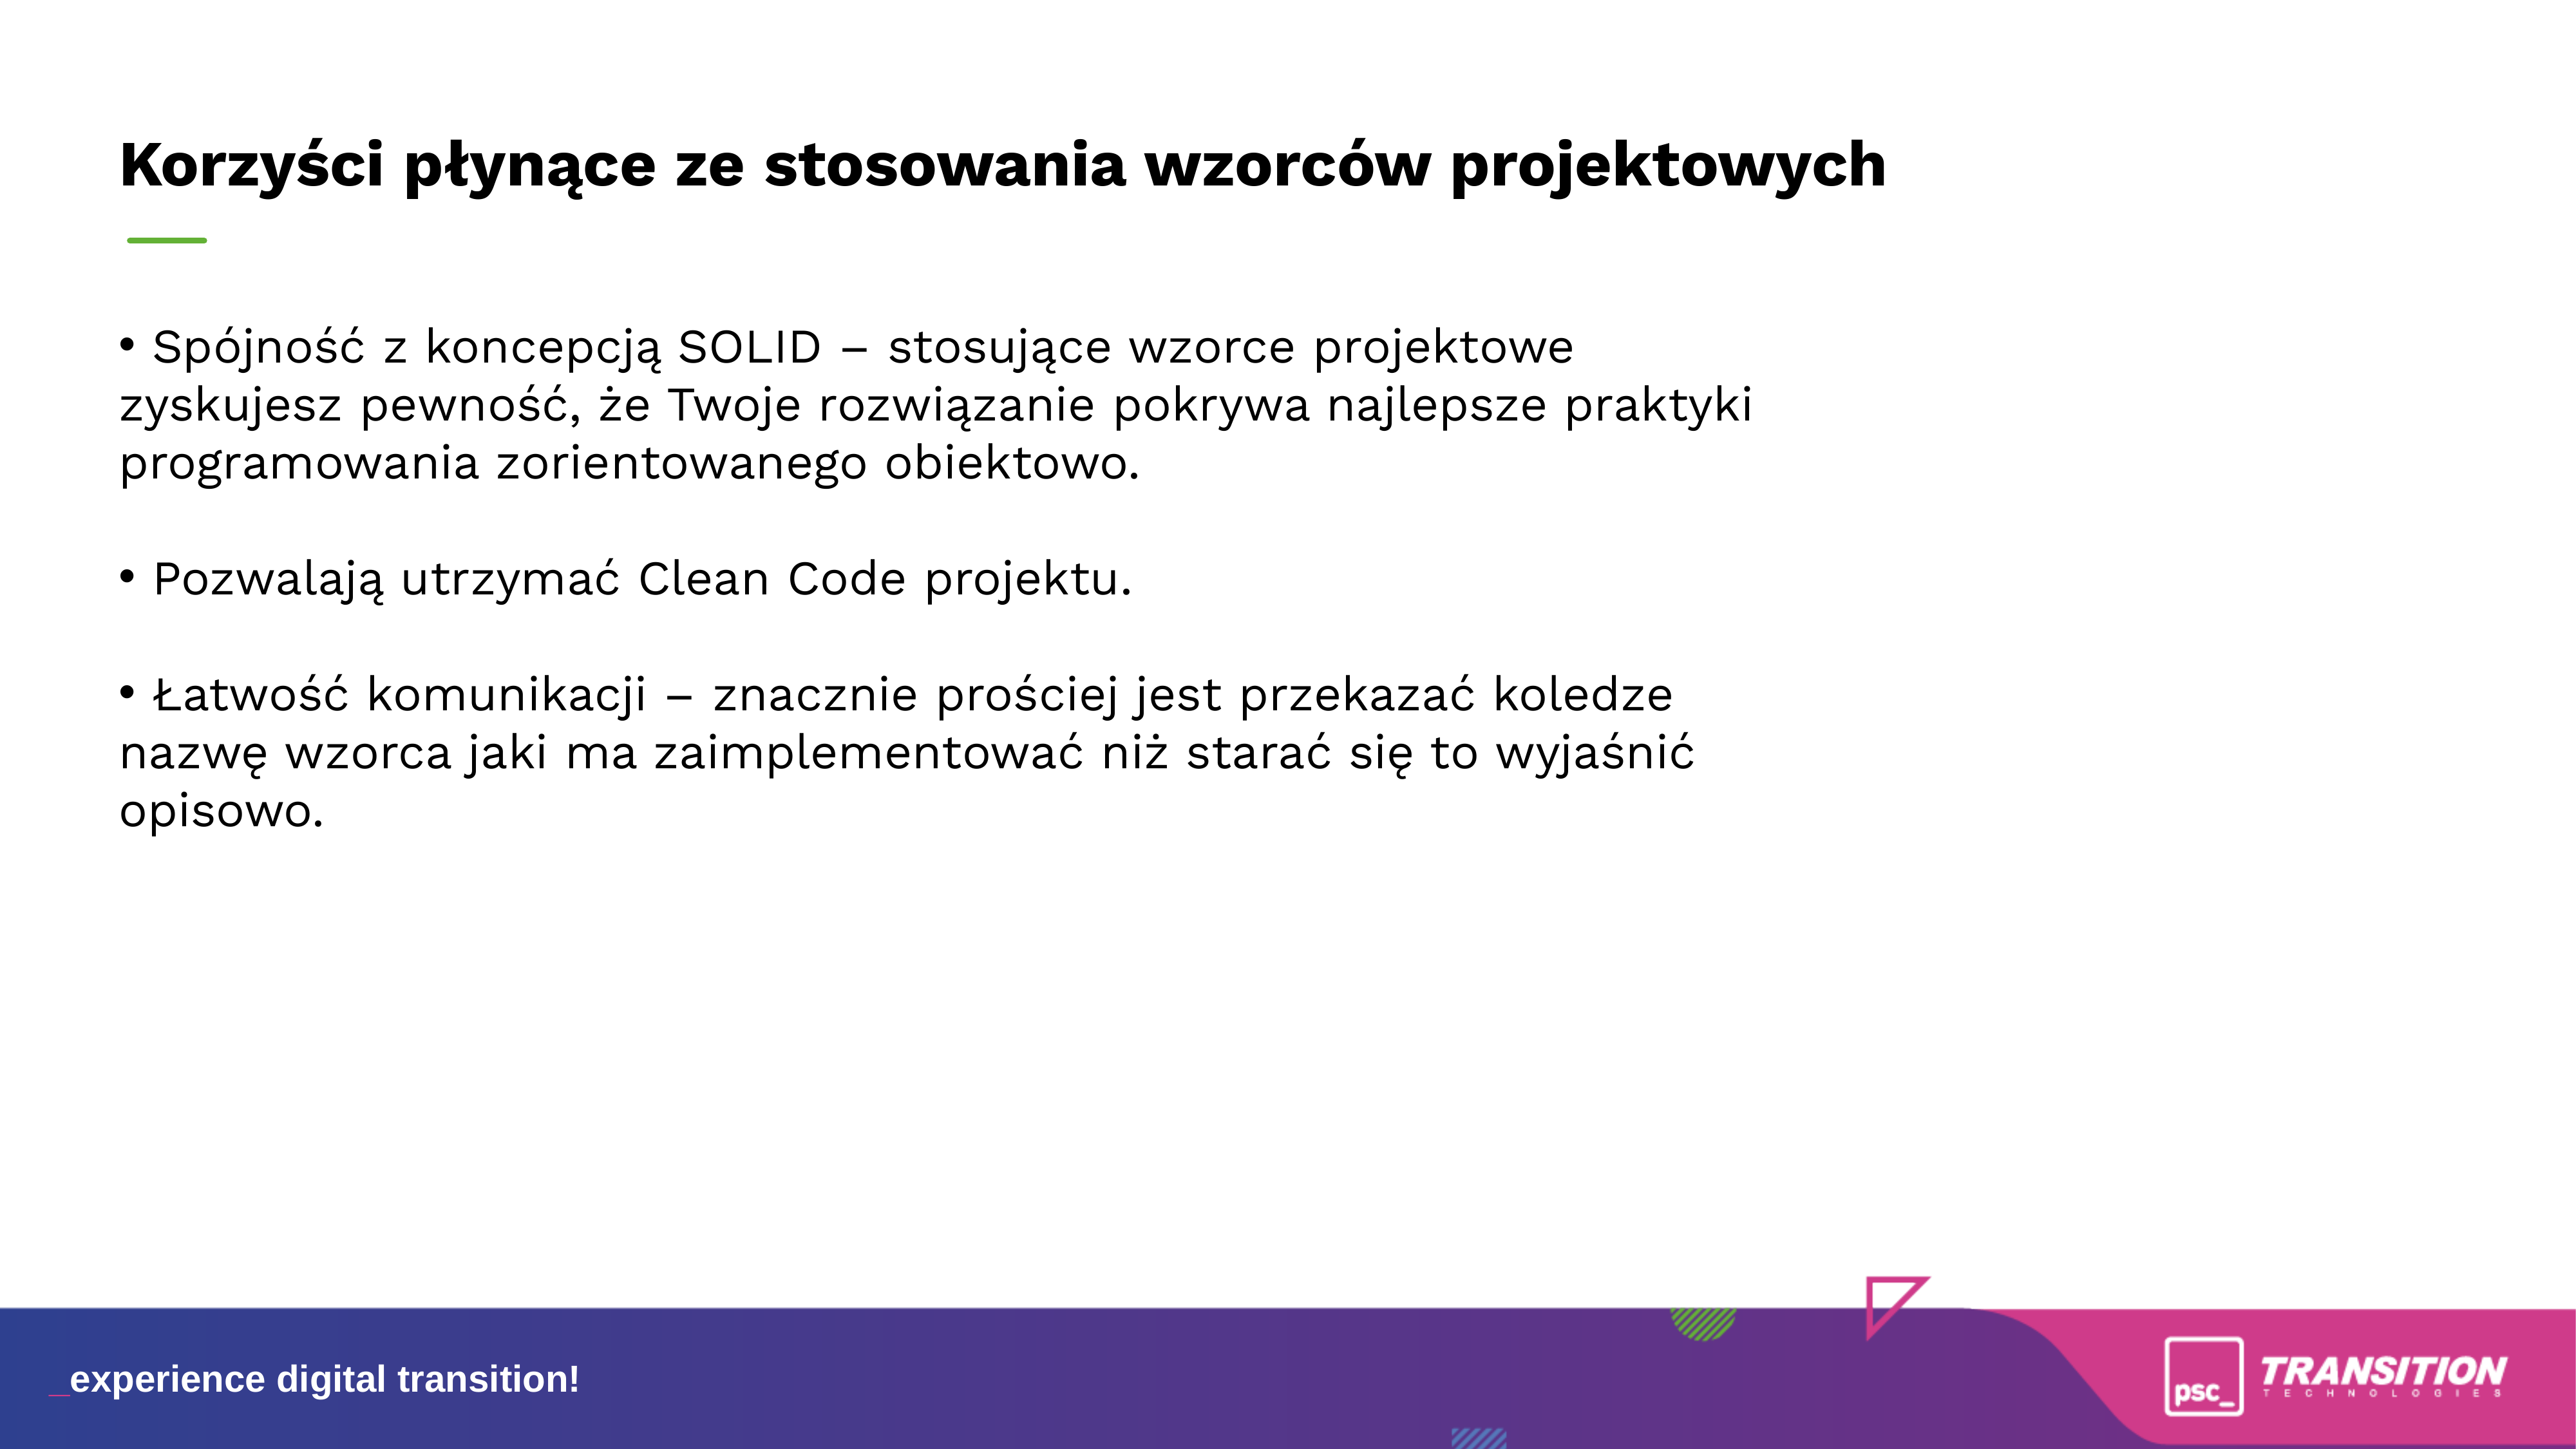

# Korzyści płynące ze stosowania wzorców projektowych
 Spójność z koncepcją SOLID – stosujące wzorce projektowe zyskujesz pewność, że Twoje rozwiązanie pokrywa najlepsze praktyki programowania zorientowanego obiektowo.

 Pozwalają utrzymać Clean Code projektu.

 Łatwość komunikacji – znacznie prościej jest przekazać koledze nazwę wzorca jaki ma zaimplementować niż starać się to wyjaśnić opisowo.